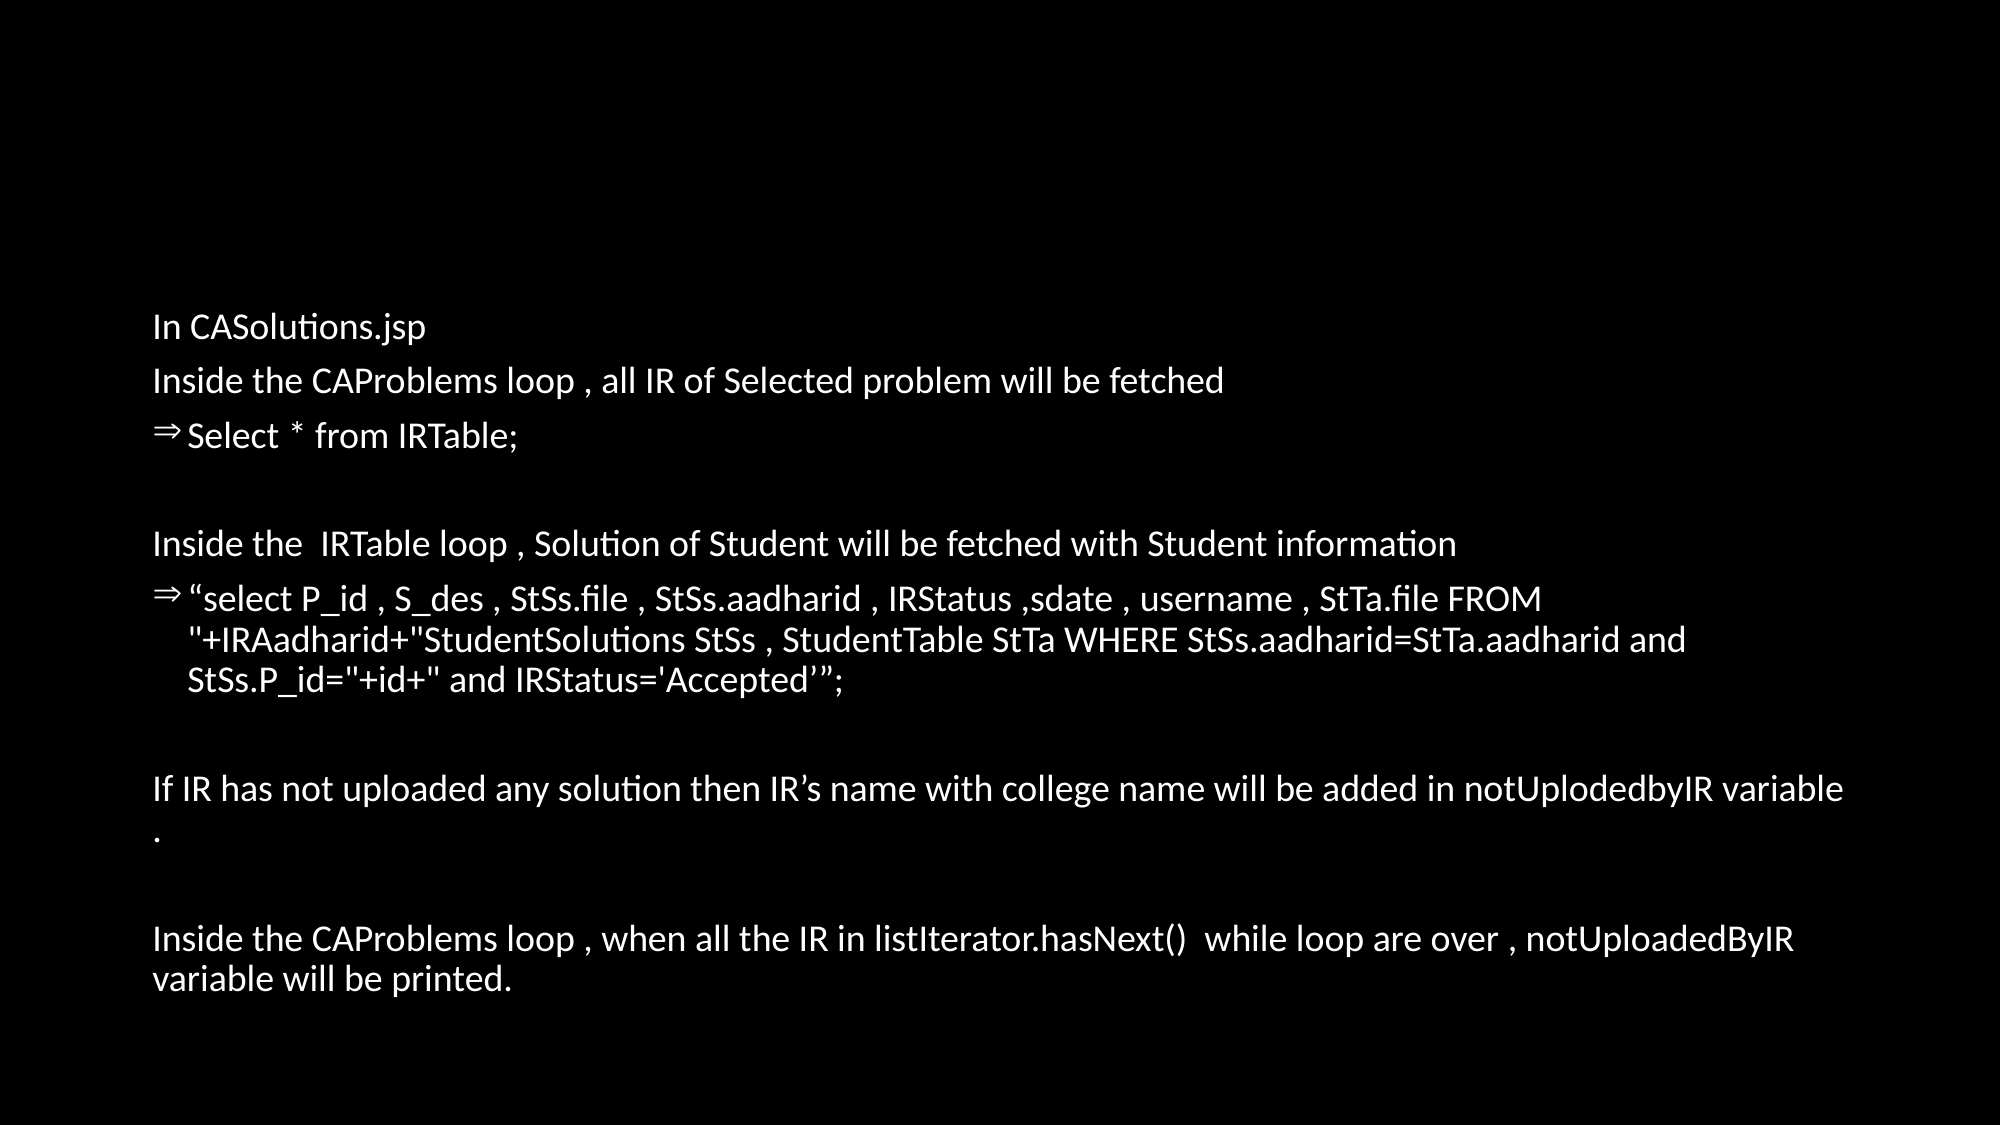

In CASolutions.jsp
Inside the CAProblems loop , all IR of Selected problem will be fetched
Select * from IRTable;

Inside the  IRTable loop , Solution of Student will be fetched with Student information
“select P_id , S_des , StSs.file , StSs.aadharid , IRStatus ,sdate , username , StTa.file FROM "+IRAadharid+"StudentSolutions StSs , StudentTable StTa WHERE StSs.aadharid=StTa.aadharid and StSs.P_id="+id+" and IRStatus='Accepted’”;

If IR has not uploaded any solution then IR’s name with college name will be added in notUplodedbyIR variable .

Inside the CAProblems loop , when all the IR in listIterator.hasNext()  while loop are over , notUploadedByIR variable will be printed.